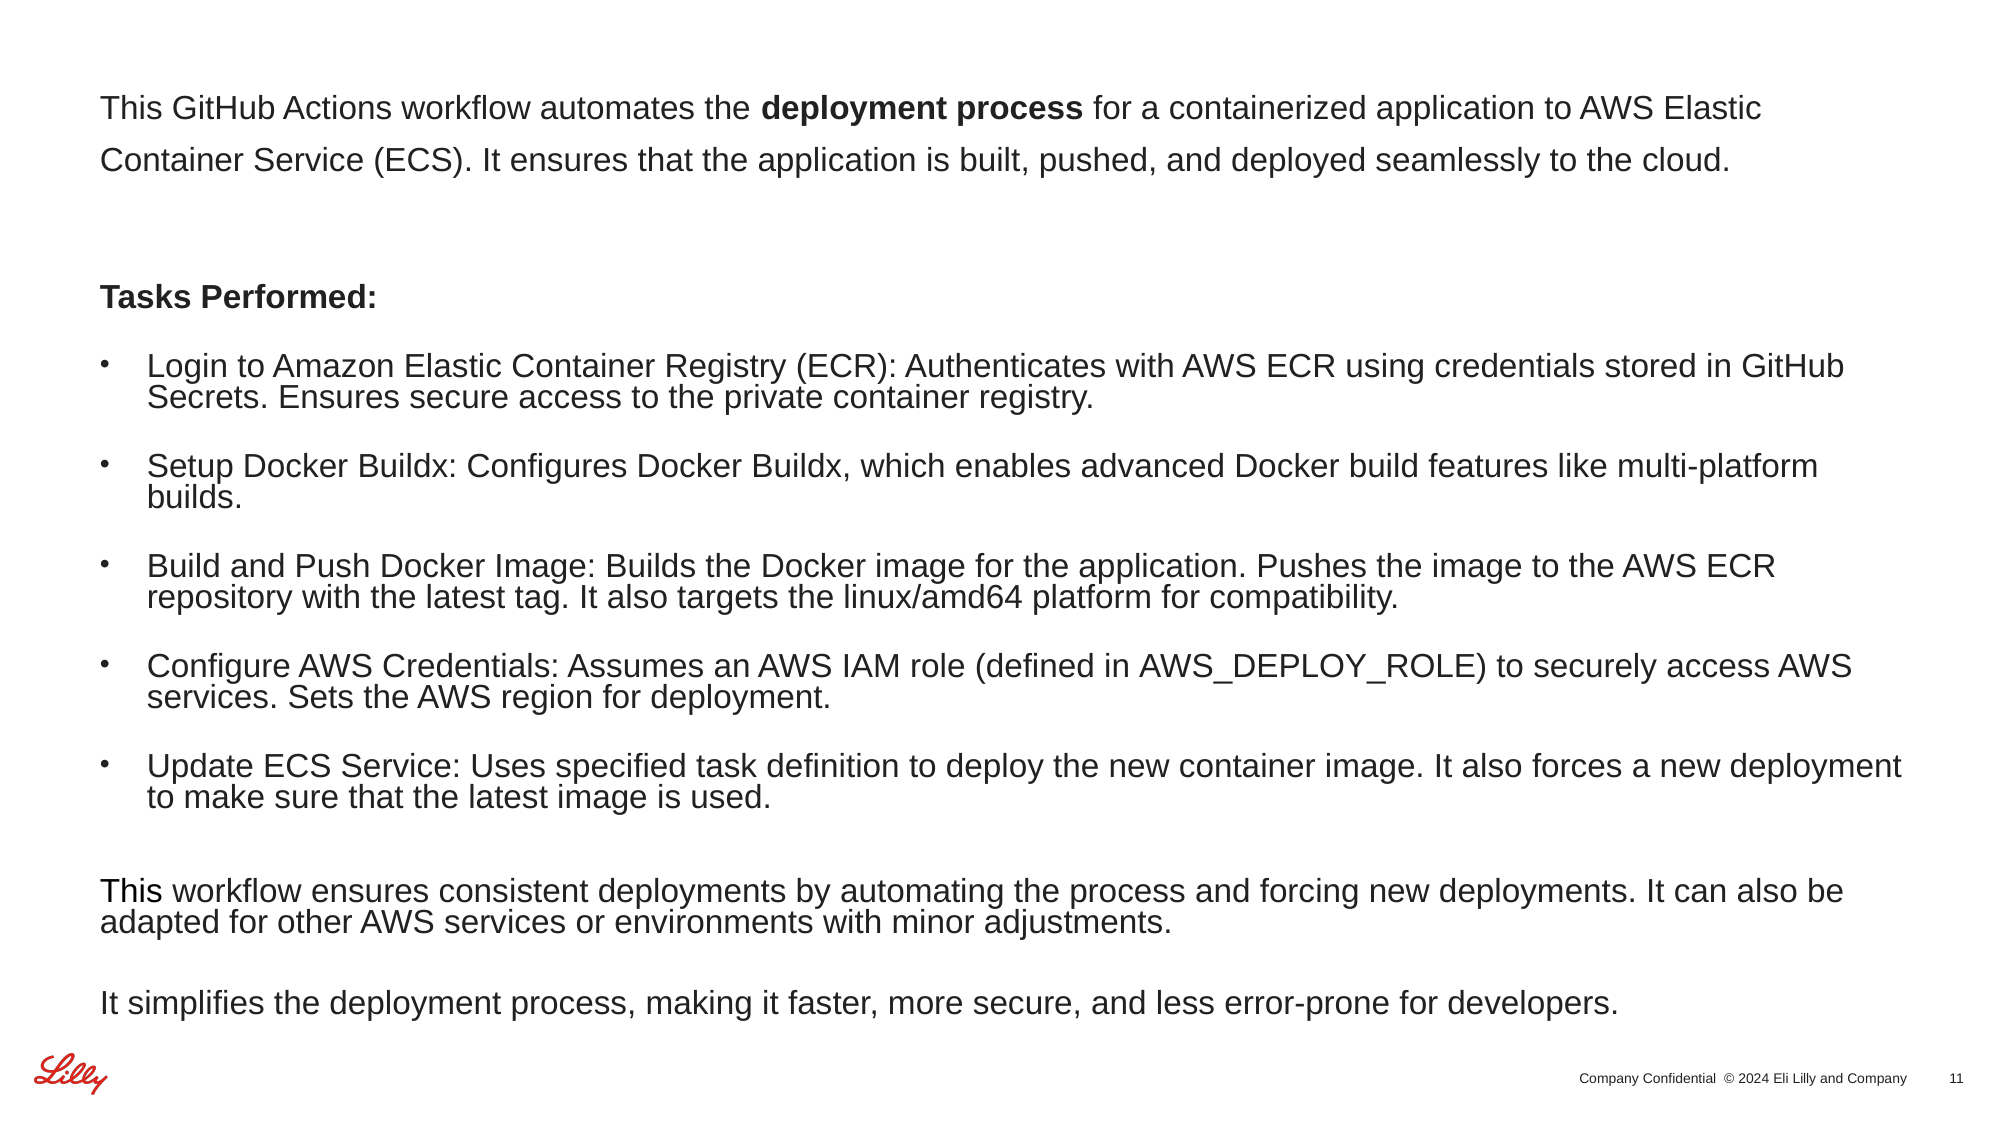

This GitHub Actions workflow automates the deployment process for a containerized application to AWS Elastic Container Service (ECS). It ensures that the application is built, pushed, and deployed seamlessly to the cloud.

Tasks Performed:
Login to Amazon Elastic Container Registry (ECR): Authenticates with AWS ECR using credentials stored in GitHub Secrets. Ensures secure access to the private container registry.
Setup Docker Buildx: Configures Docker Buildx, which enables advanced Docker build features like multi-platform builds.
Build and Push Docker Image: Builds the Docker image for the application. Pushes the image to the AWS ECR repository with the latest tag. It also targets the linux/amd64 platform for compatibility.
Configure AWS Credentials: Assumes an AWS IAM role (defined in AWS_DEPLOY_ROLE) to securely access AWS services. Sets the AWS region for deployment.
Update ECS Service: Uses specified task definition to deploy the new container image. It also forces a new deployment to make sure that the latest image is used.
This workflow ensures consistent deployments by automating the process and forcing new deployments. It can also be adapted for other AWS services or environments with minor adjustments.
It simplifies the deployment process, making it faster, more secure, and less error-prone for developers.

Company Confidential  © 2024 Eli Lilly and Company
11